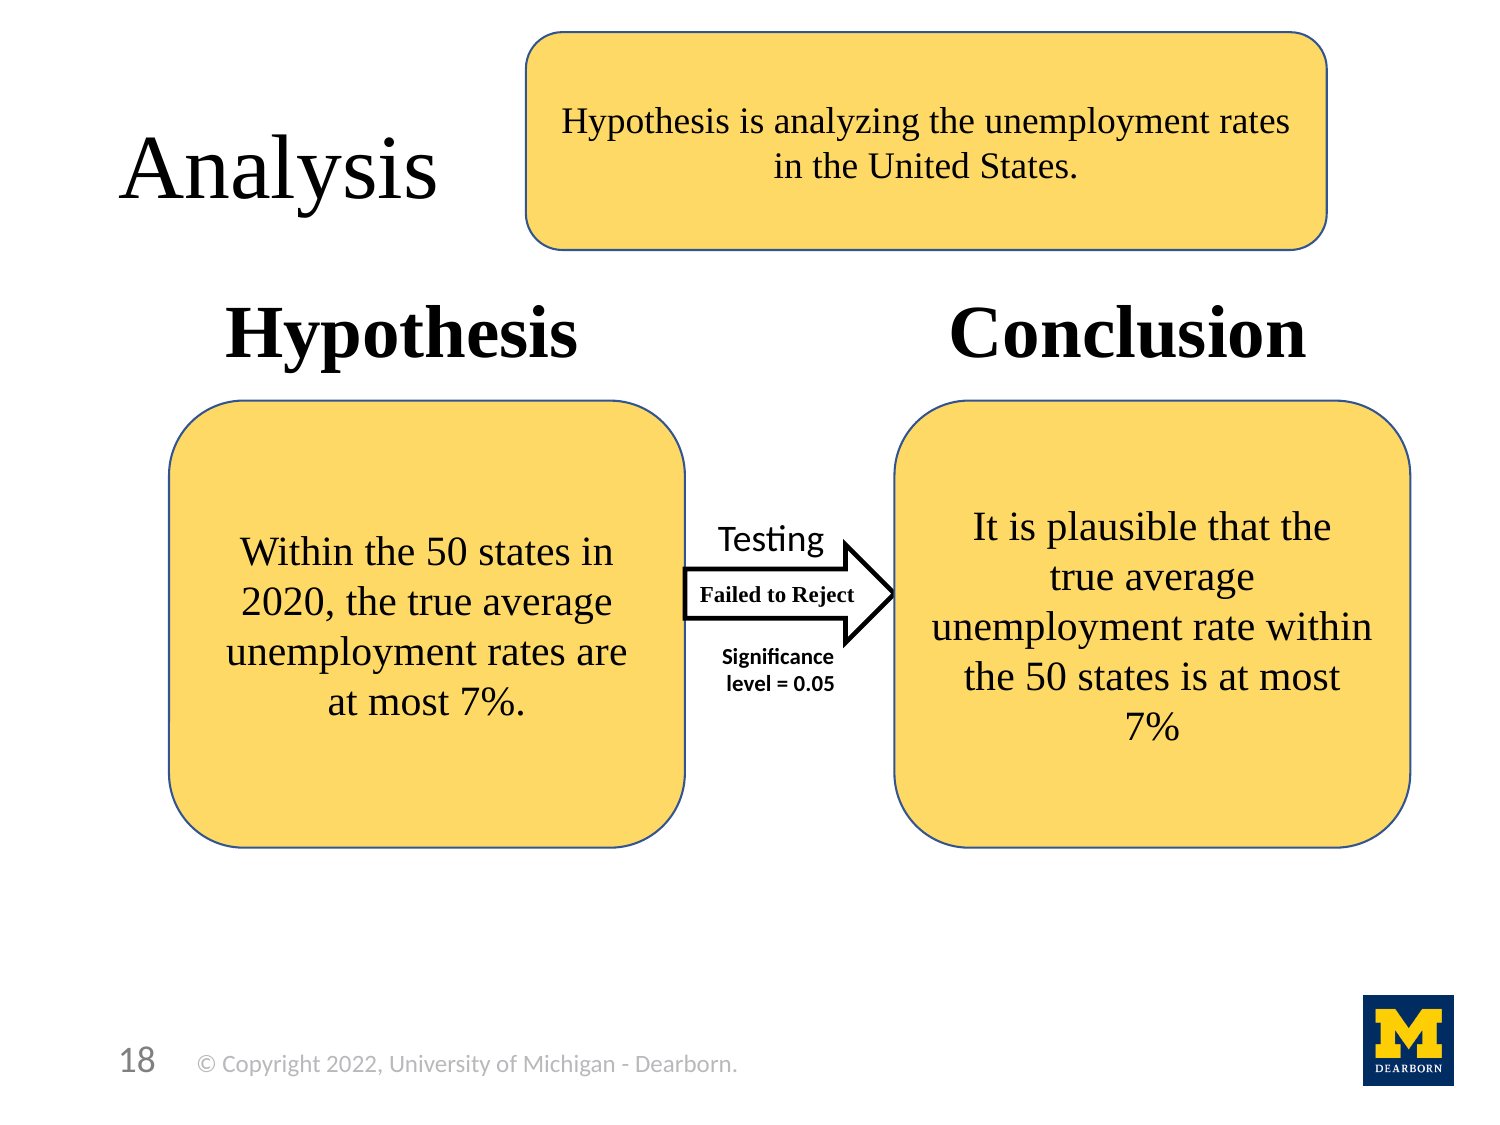

Hypothesis is analyzing the unemployment rates in the United States.
# Analysis
Hypothesis
Conclusion
It is plausible that the true average unemployment rate within the 50 states is at most 7%
Within the 50 states in 2020, the true average unemployment rates are at most 7%.
Testing
Failed to Reject
Significance
level = 0.05